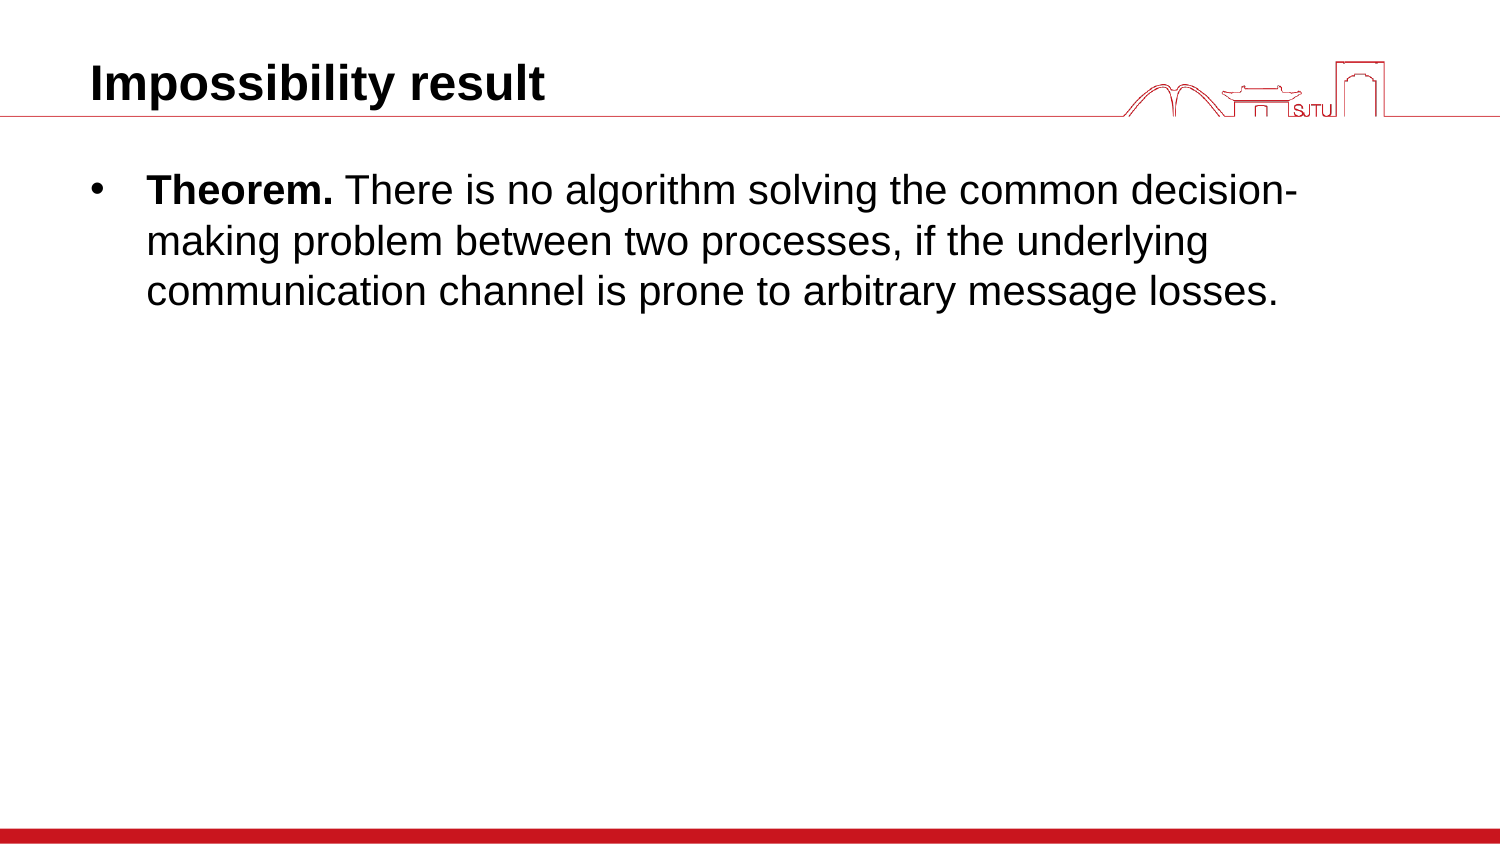

# Impossibility result
Theorem. There is no algorithm solving the common decision-making problem between two processes, if the underlying communication channel is prone to arbitrary message losses.